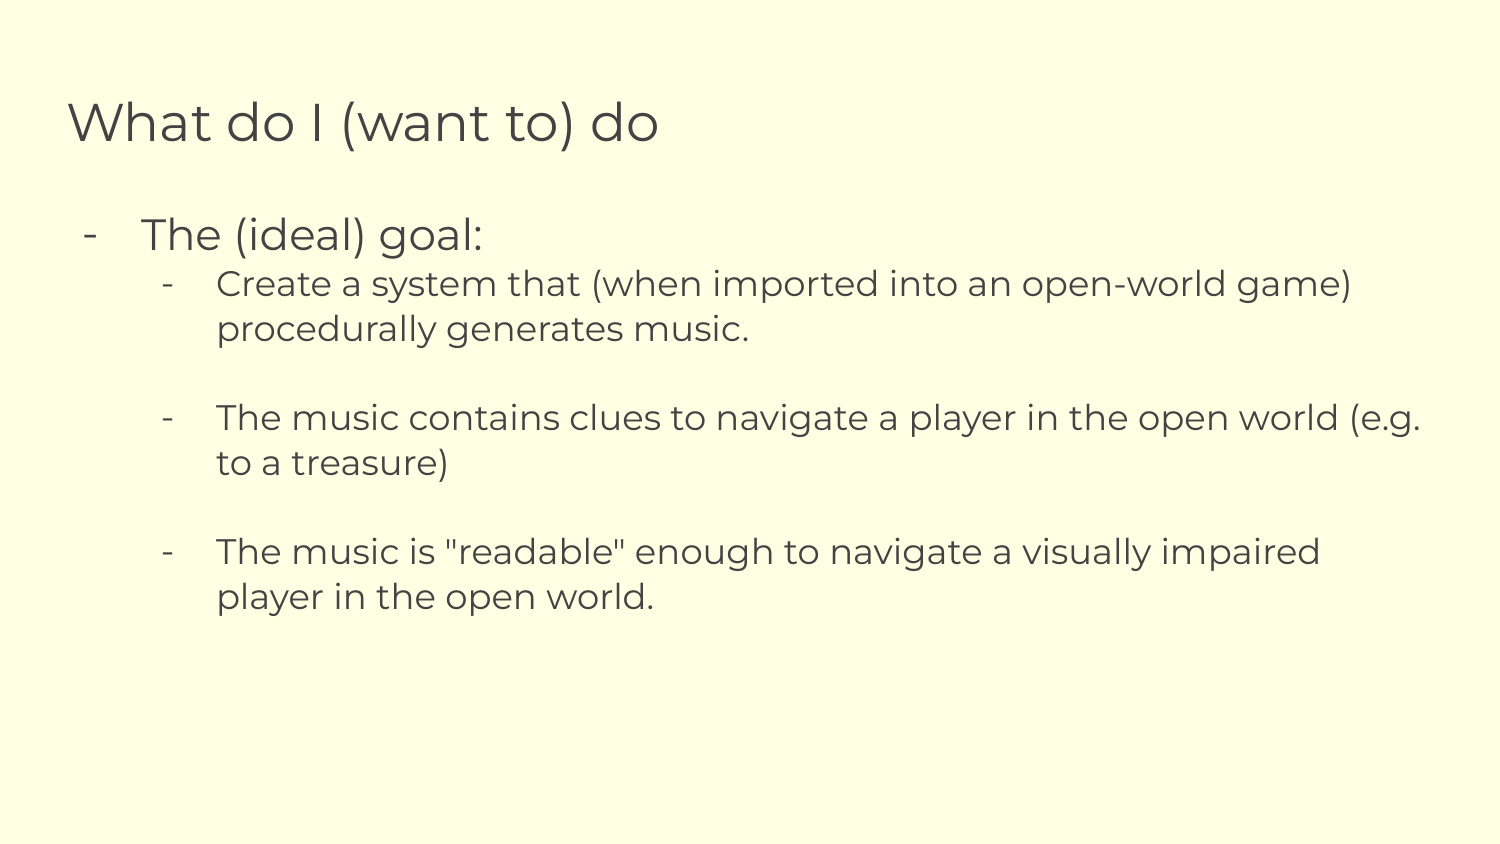

# What do I (want to) do
The (ideal) goal:
Create a system that (when imported into an open-world game) procedurally generates music.
The music contains clues to navigate a player in the open world (e.g. to a treasure)
The music is "readable" enough to navigate a visually impaired player in the open world.